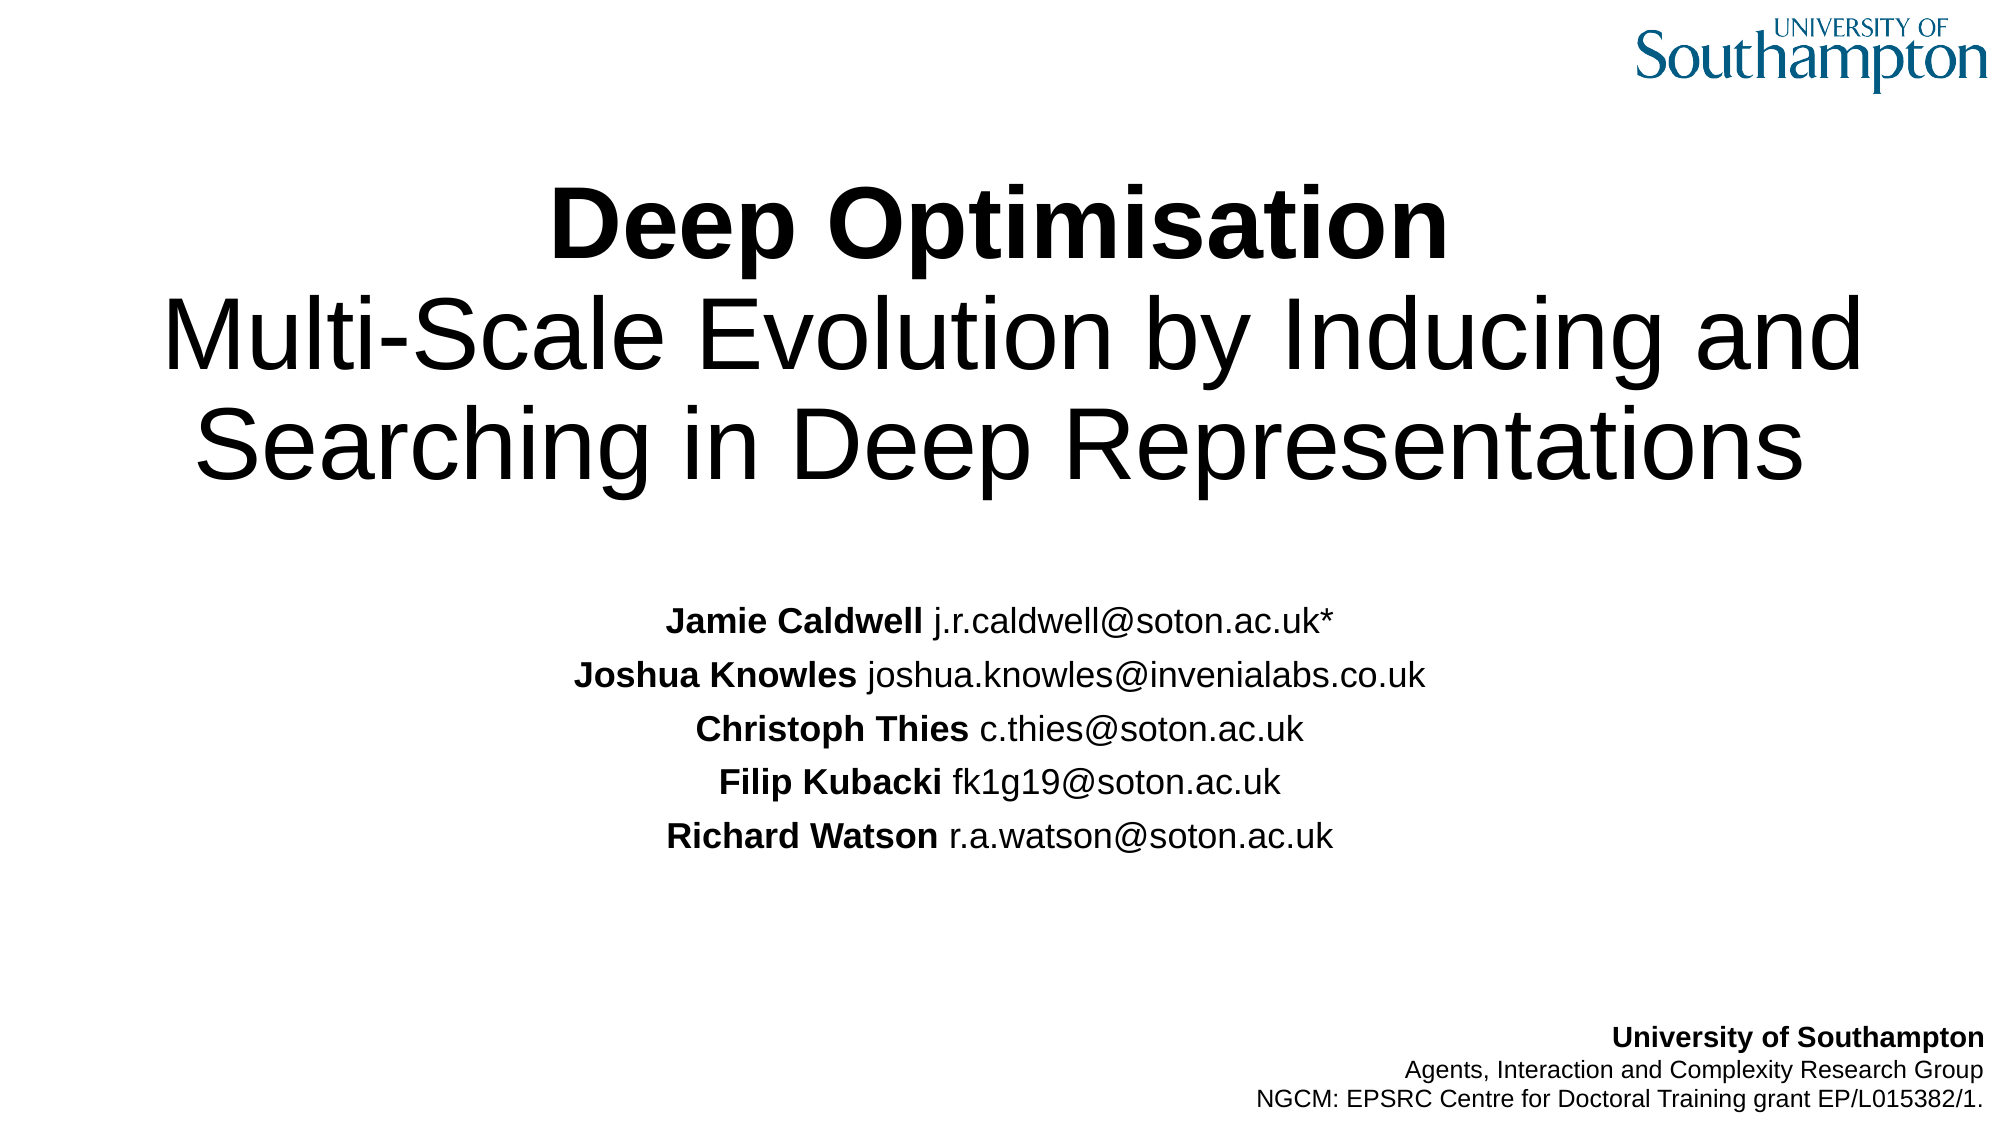

# Deep Optimisation Multi-Scale Evolution by Inducing and Searching in Deep Representations
Jamie Caldwell j.r.caldwell@soton.ac.uk*
Joshua Knowles joshua.knowles@invenialabs.co.uk
Christoph Thies c.thies@soton.ac.uk
Filip Kubacki fk1g19@soton.ac.uk
Richard Watson r.a.watson@soton.ac.uk
University of Southampton
Agents, Interaction and Complexity Research Group
NGCM: EPSRC Centre for Doctoral Training grant EP/L015382/1.